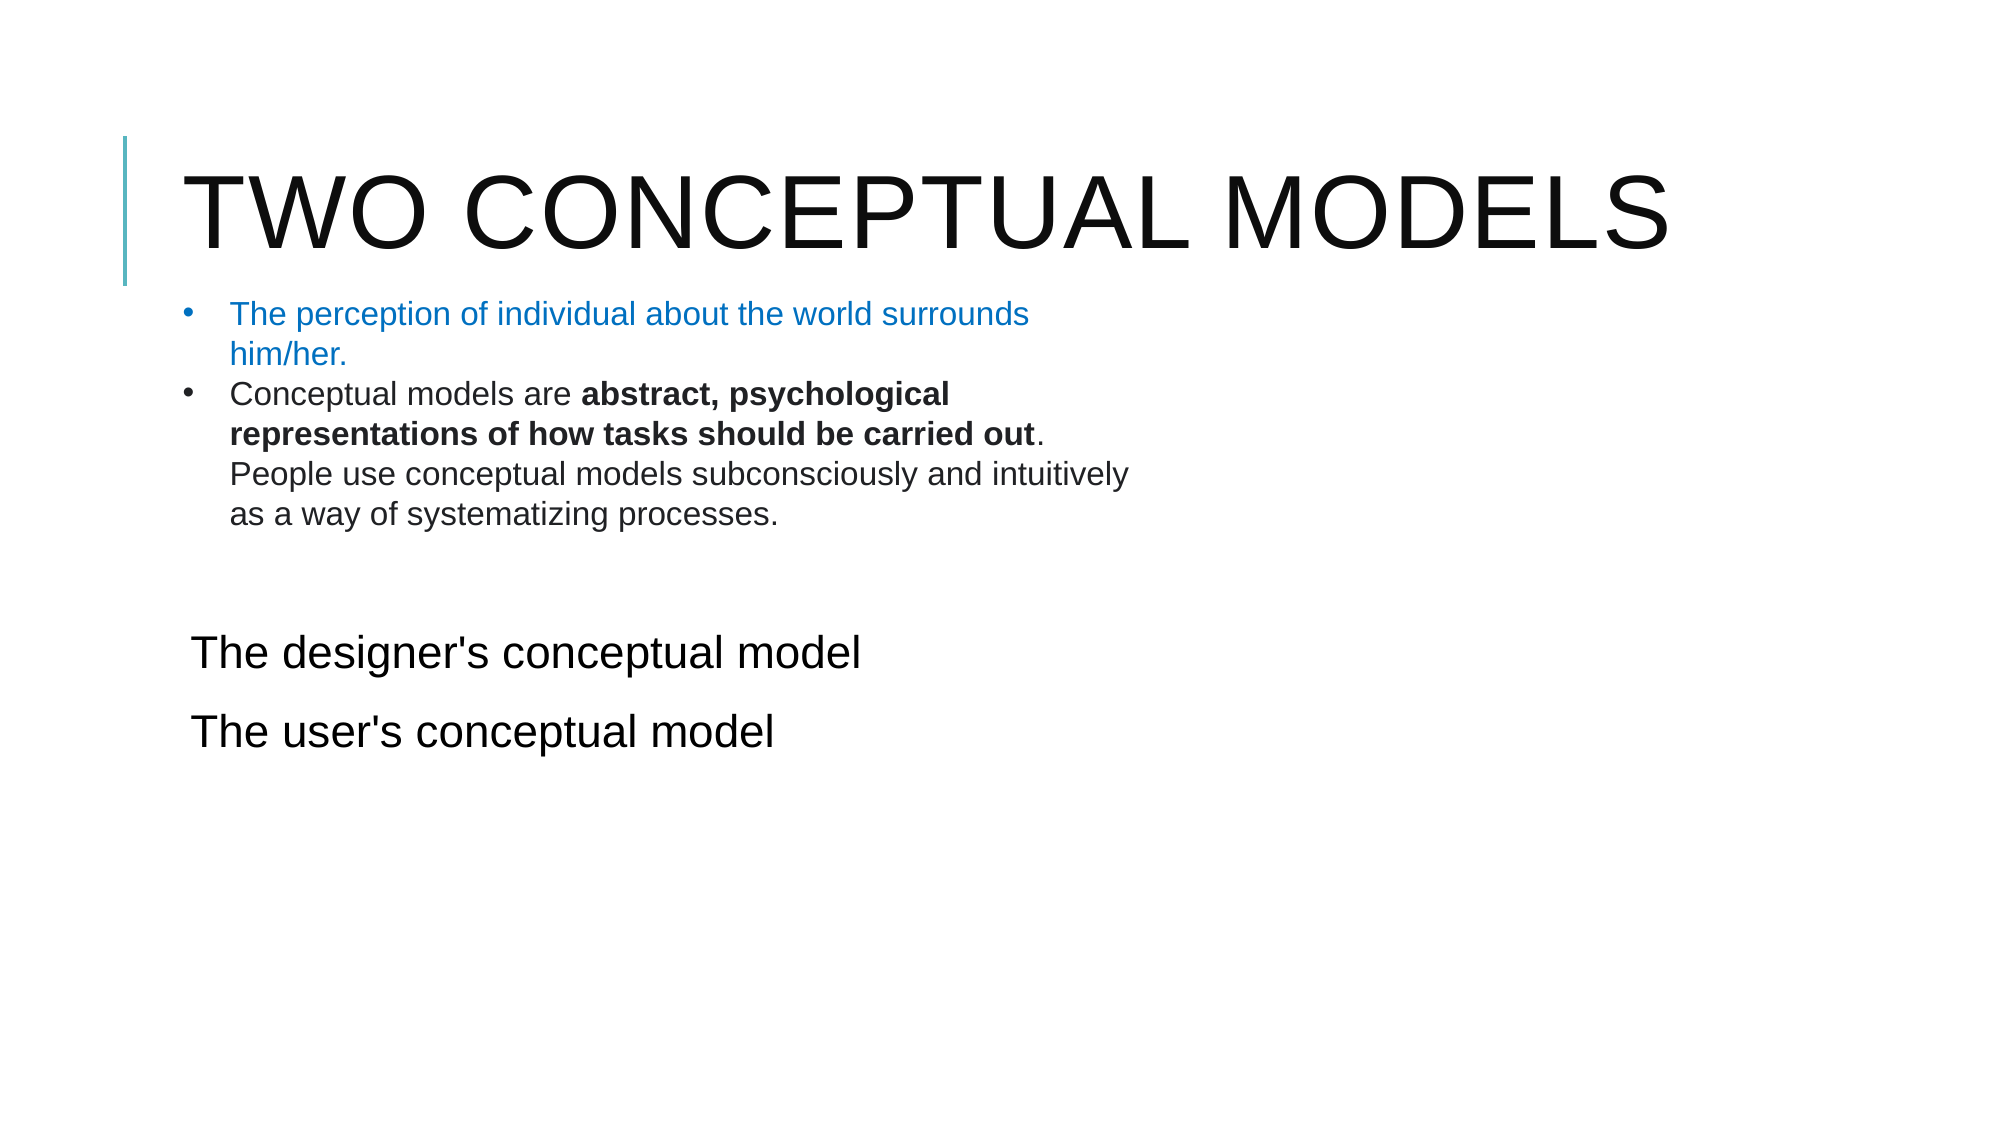

# Two conceptual models
The perception of individual about the world surrounds him/her.
Conceptual models are abstract, psychological representations of how tasks should be carried out. People use conceptual models subconsciously and intuitively as a way of systematizing processes.
The designer's conceptual model
The user's conceptual model